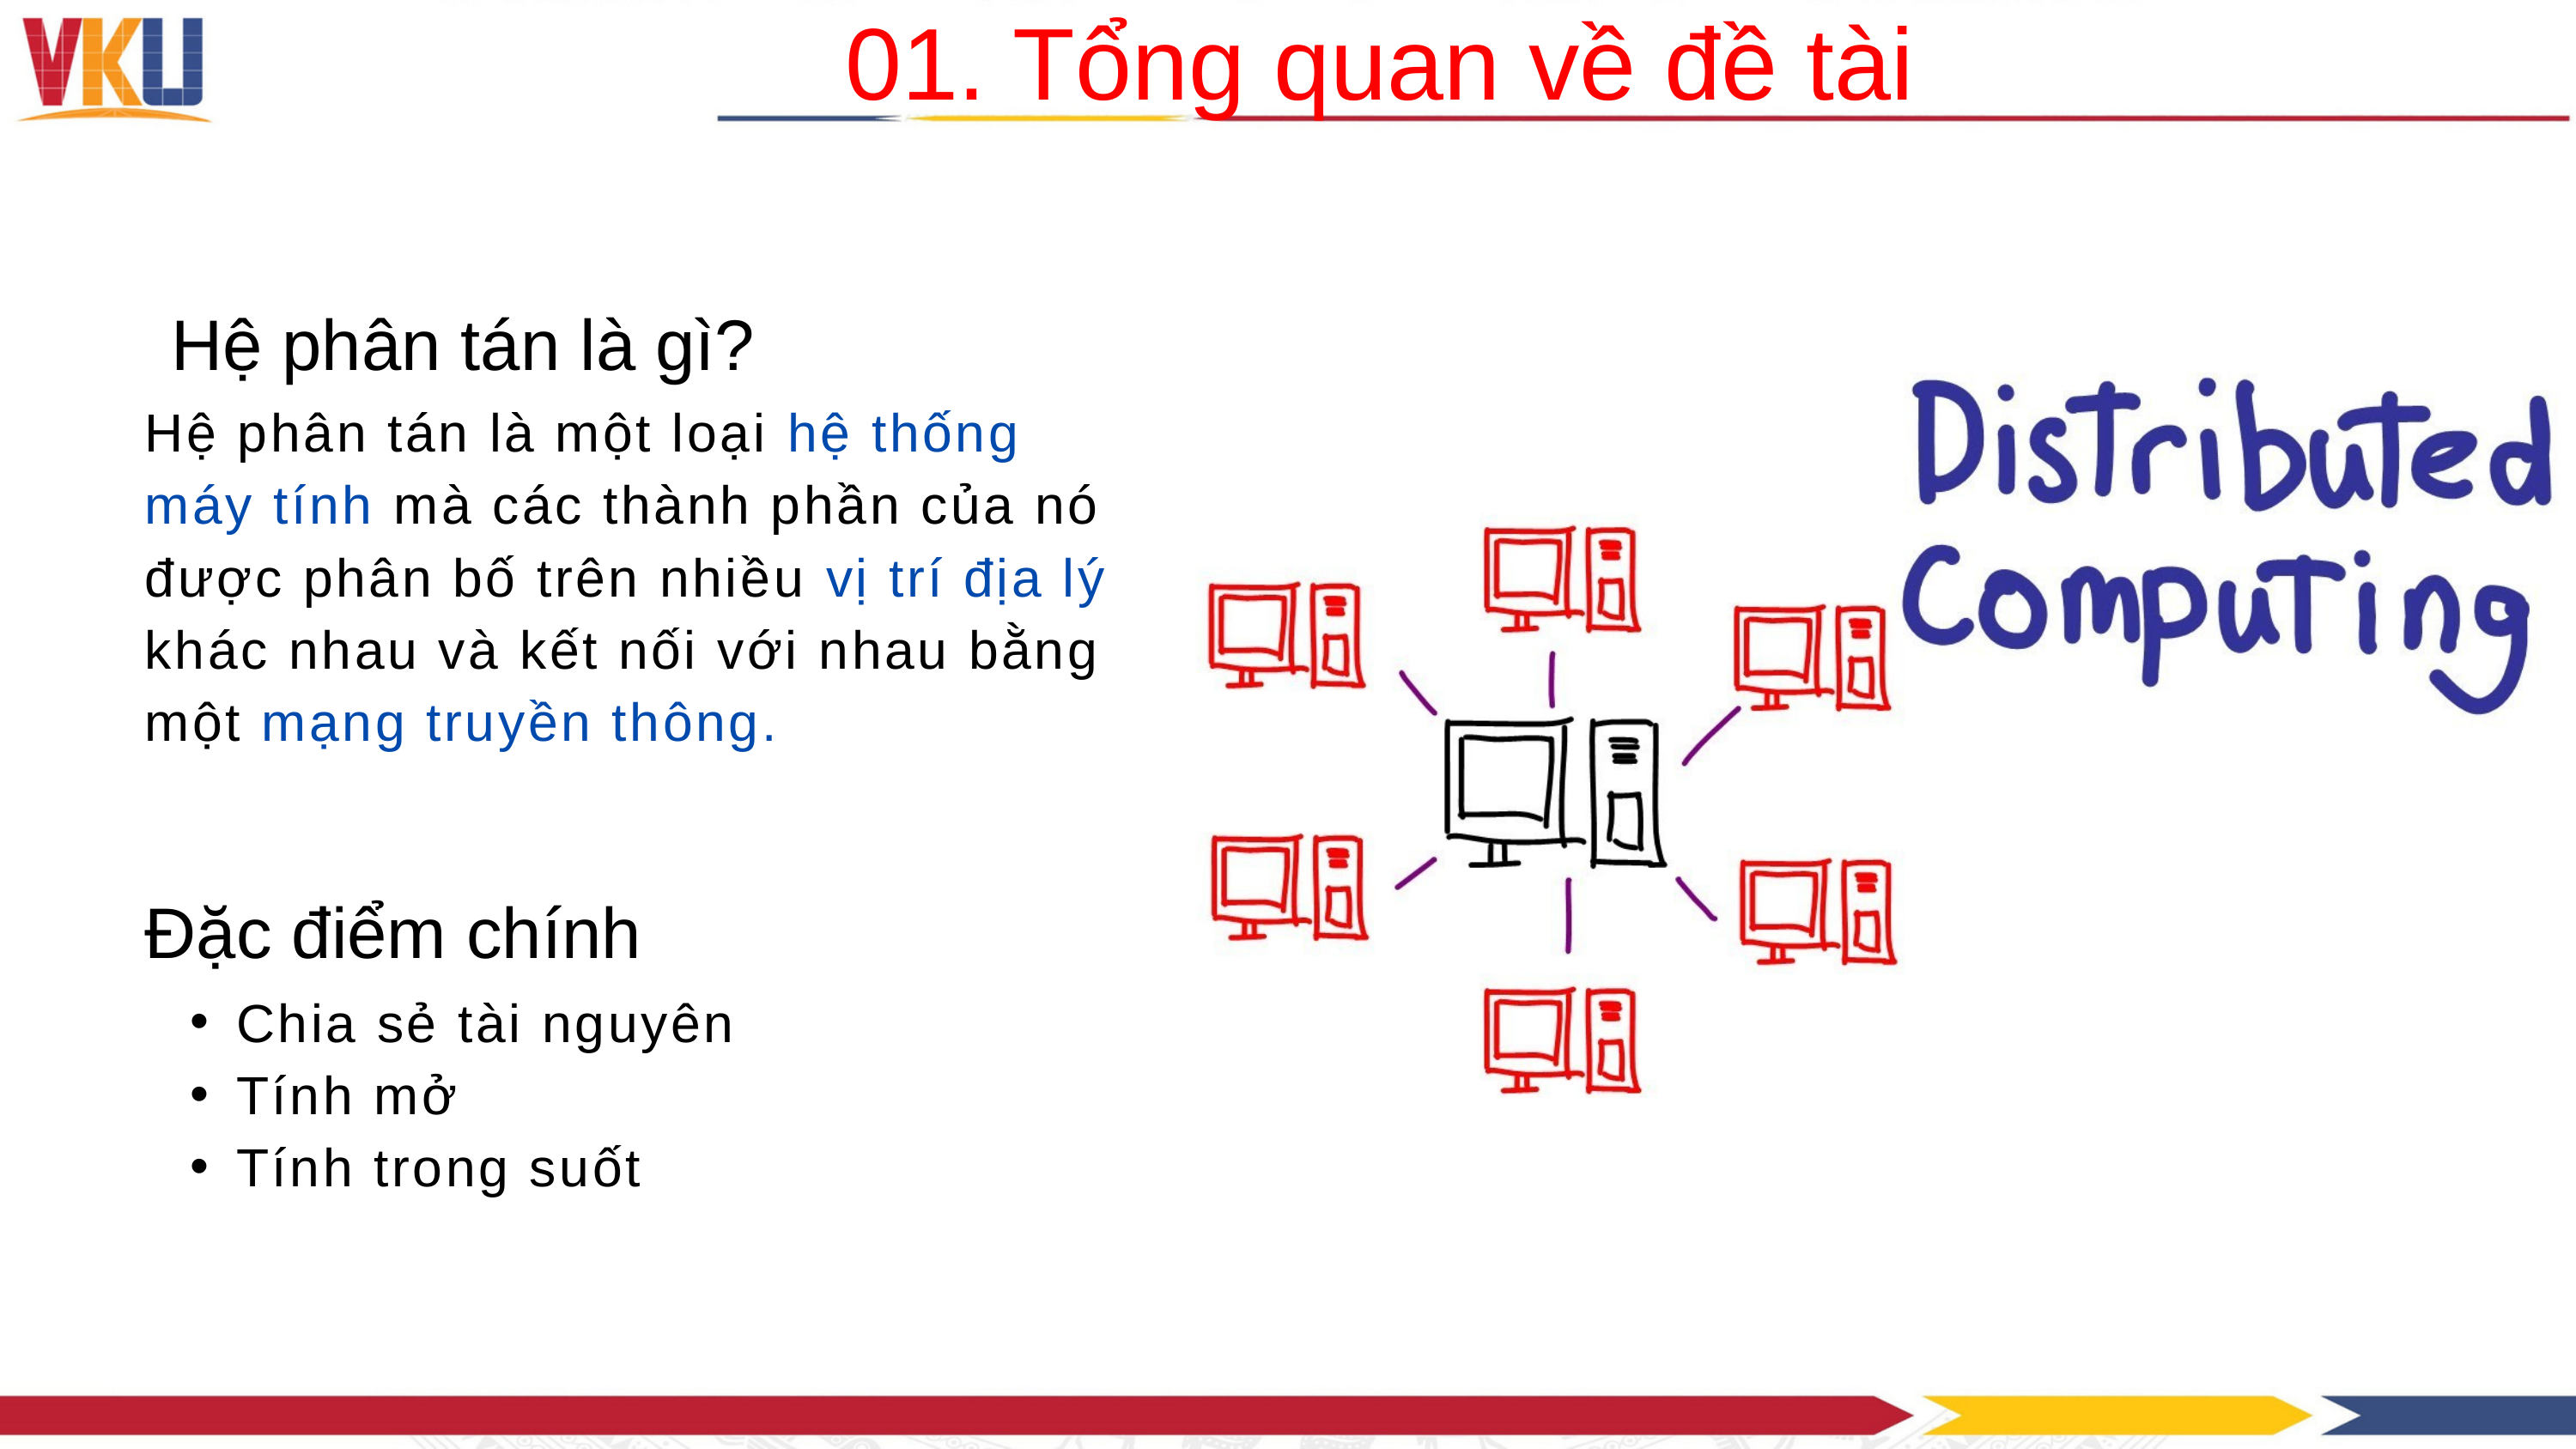

01. Tổng quan về đề tài
Hệ phân tán là gì?

Hệ phân tán là một loại hệ thống máy tính mà các thành phần của nó được phân bố trên nhiều vị trí địa lý khác nhau và kết nối với nhau bằng một mạng truyền thông.

Đặc điểm chính
Chia sẻ tài nguyên
Tính mở
Tính trong suốt